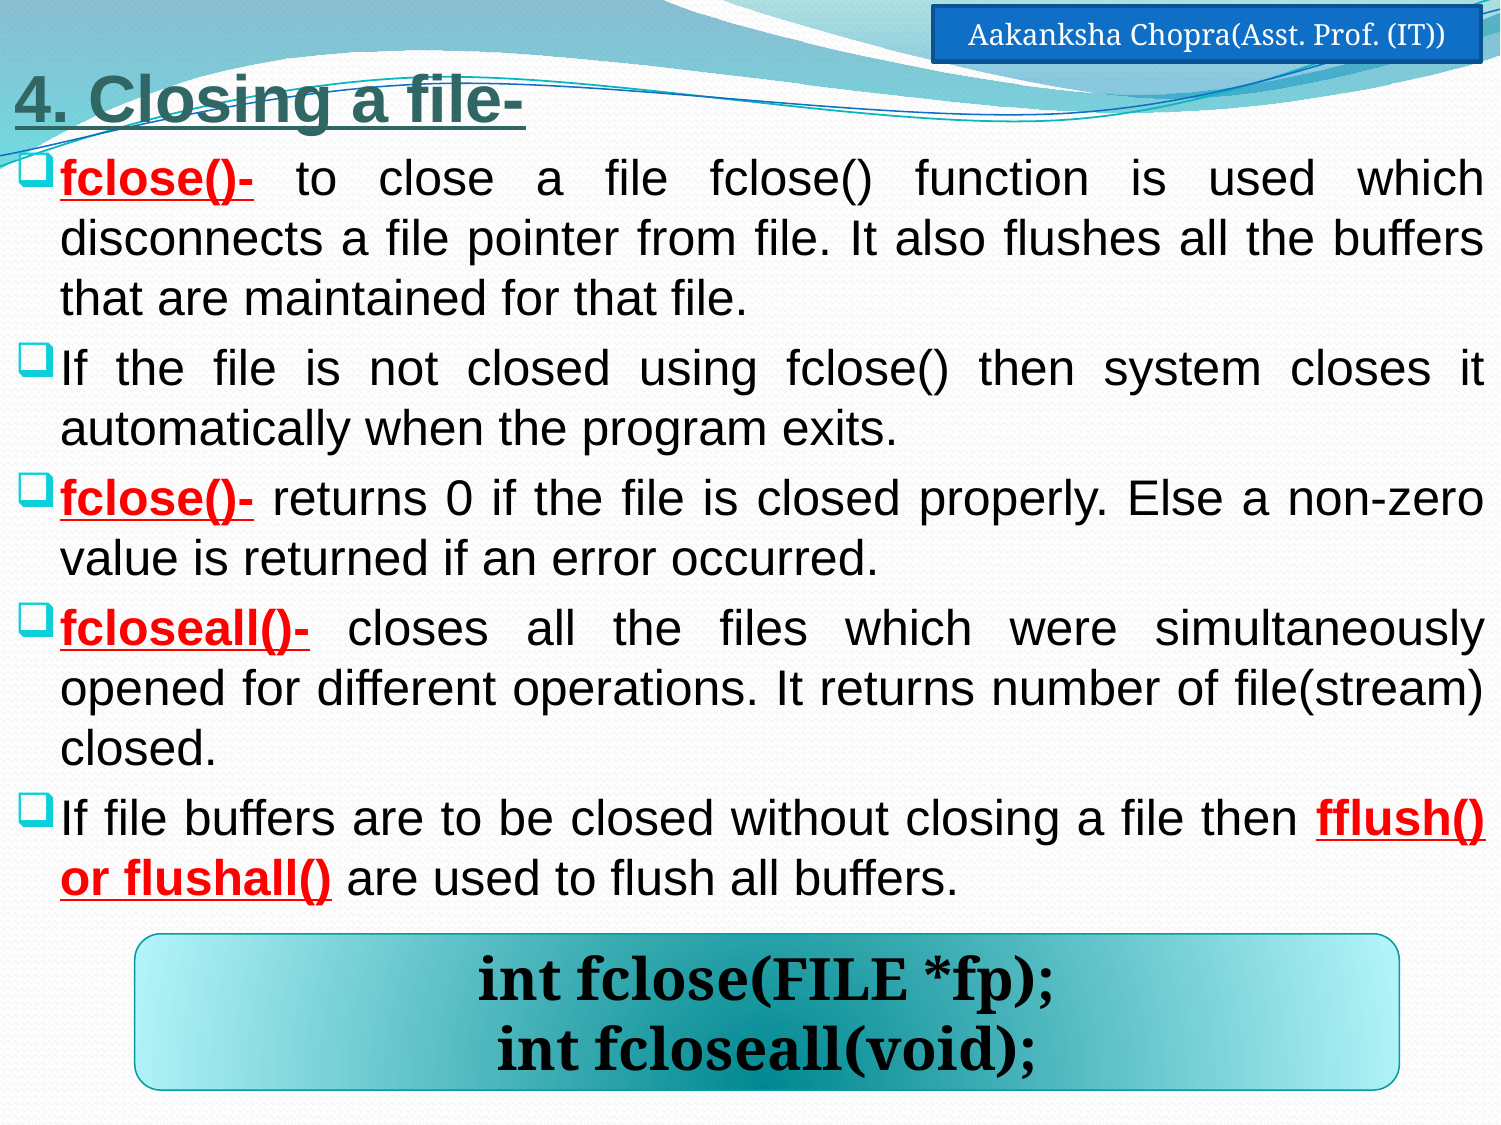

4. Closing a file-
fclose()- to close a file fclose() function is used which disconnects a file pointer from file. It also flushes all the buffers that are maintained for that file.
If the file is not closed using fclose() then system closes it automatically when the program exits.
fclose()- returns 0 if the file is closed properly. Else a non-zero value is returned if an error occurred.
fcloseall()- closes all the files which were simultaneously opened for different operations. It returns number of file(stream) closed.
If file buffers are to be closed without closing a file then fflush() or flushall() are used to flush all buffers.

Aakanksha Chopra(Asst. Prof. (IT))
int fclose(FILE *fp);
int fcloseall(void);